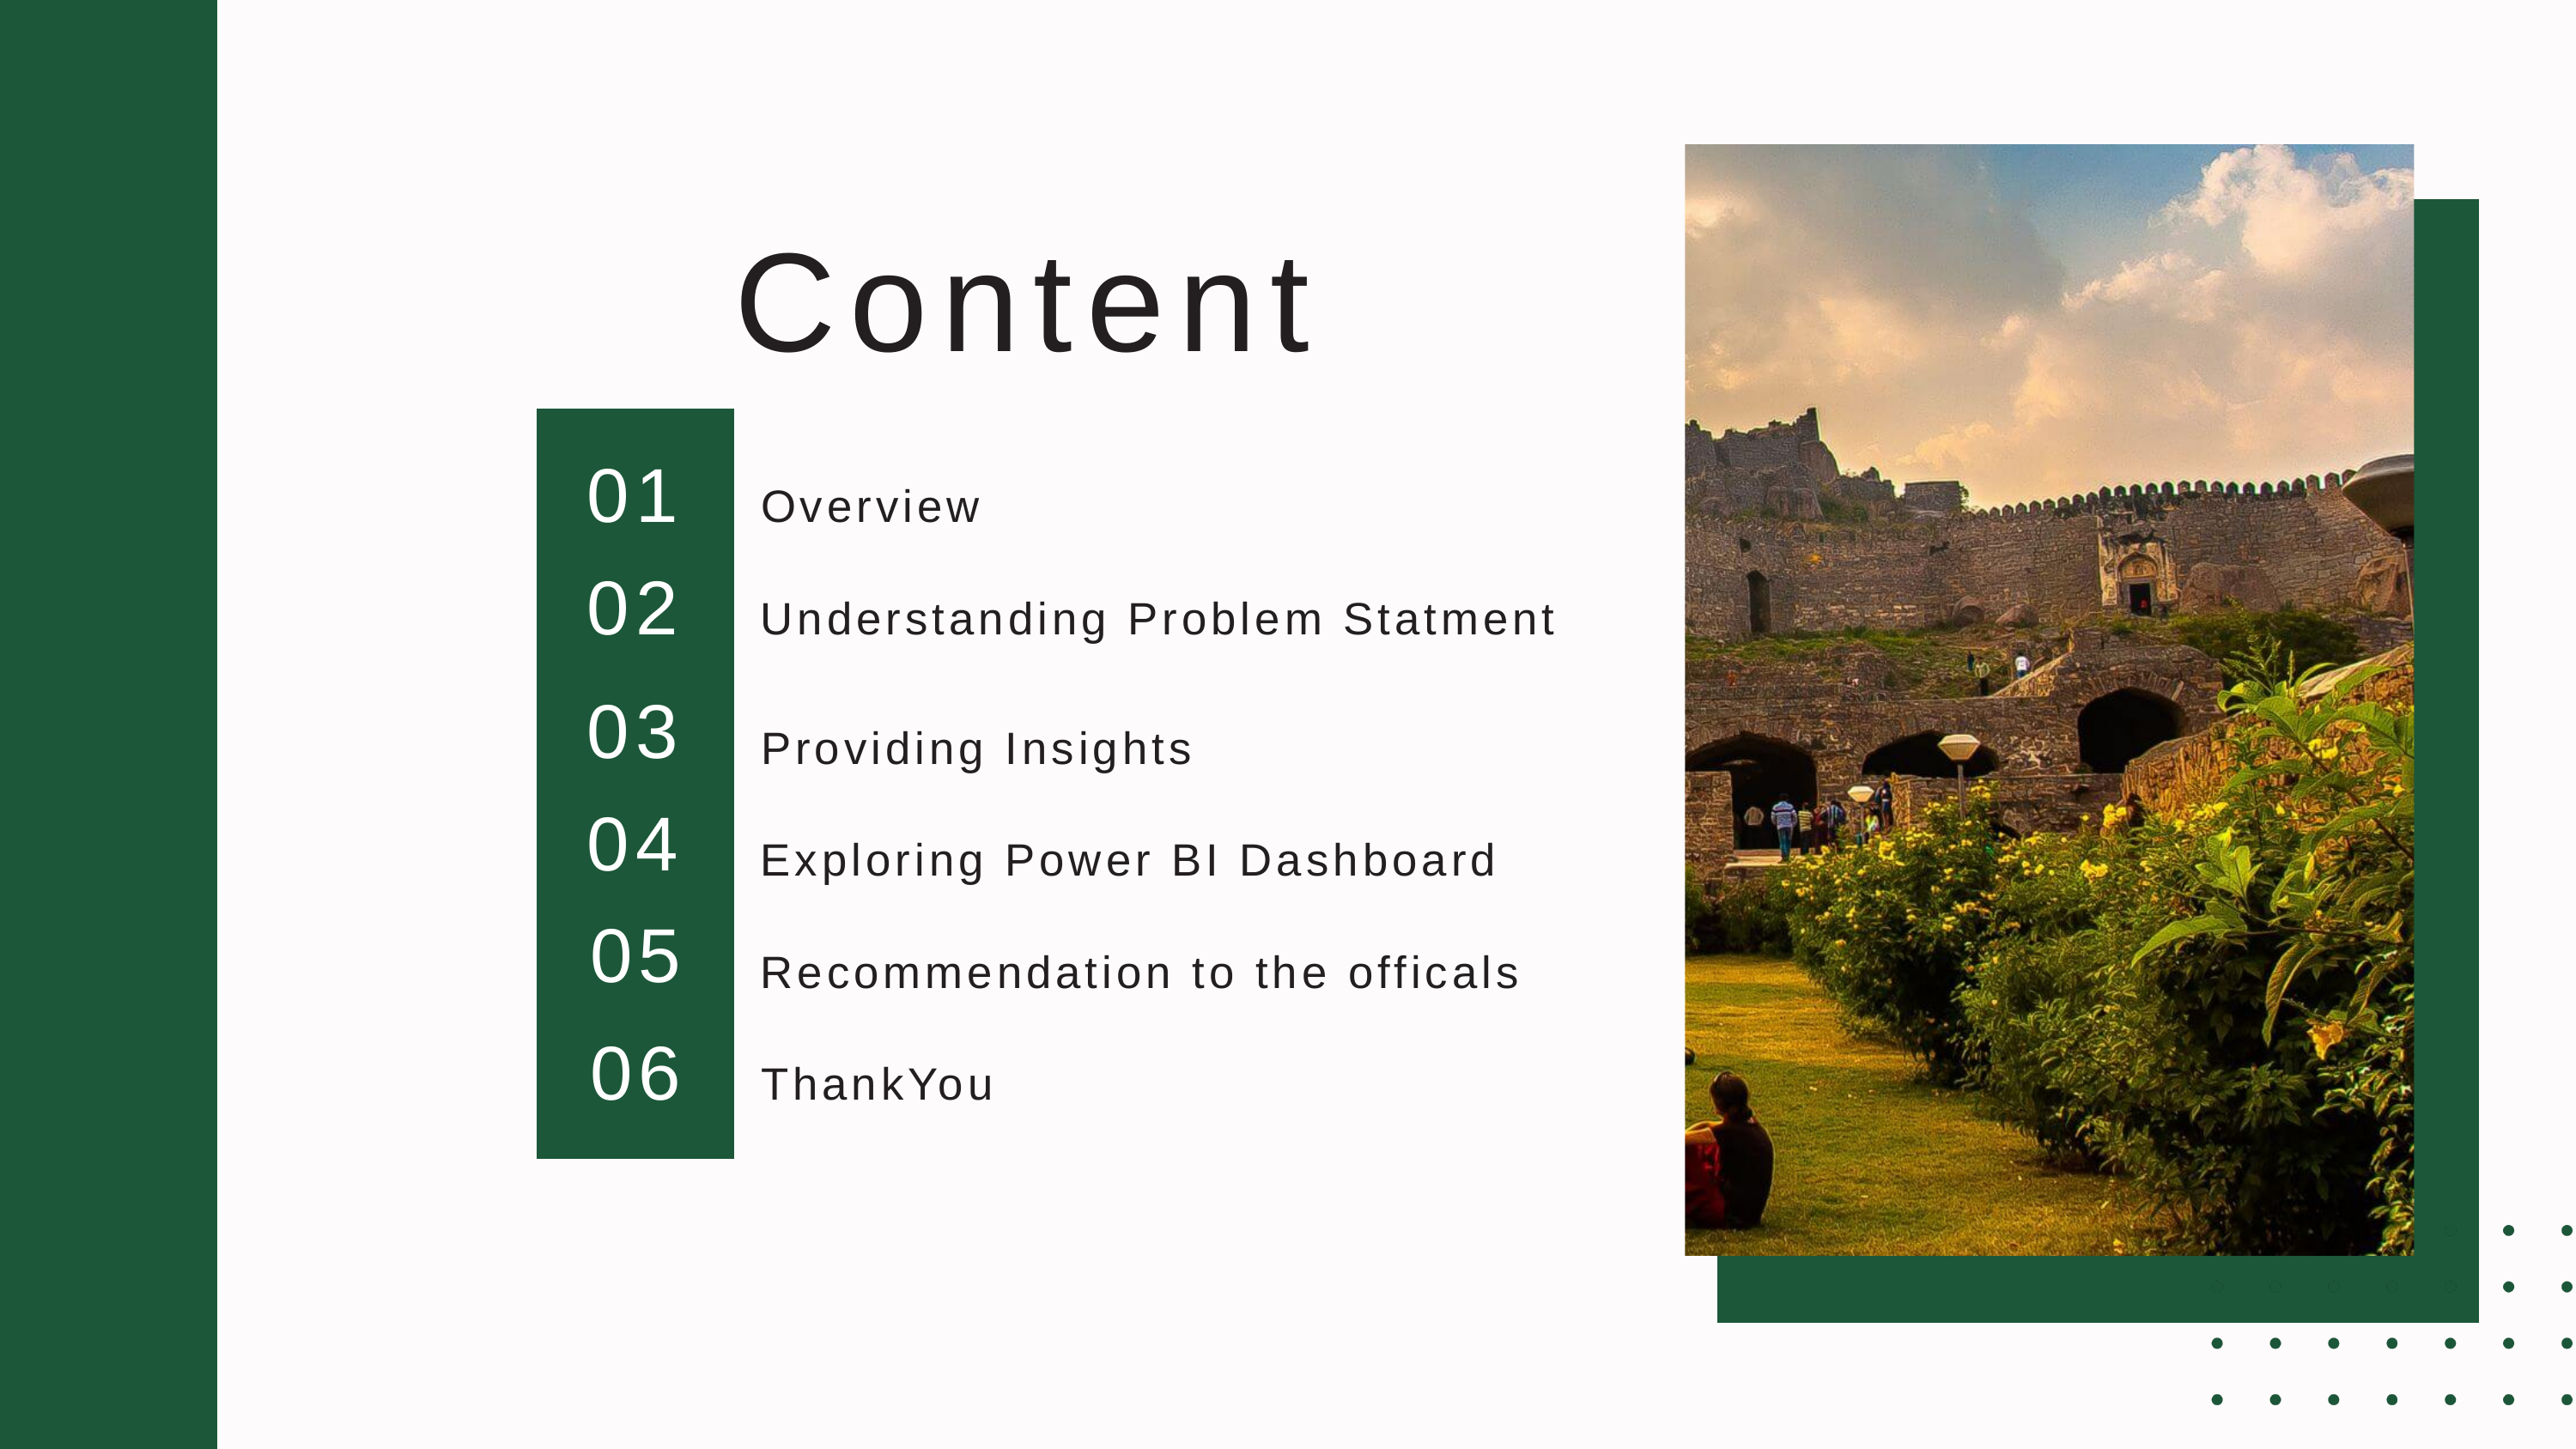

Content

01
Overview
02
Understanding Problem Statment
03
Providing Insights
04
Exploring Power BI Dashboard
05
Recommendation to the officals
06
ThankYou